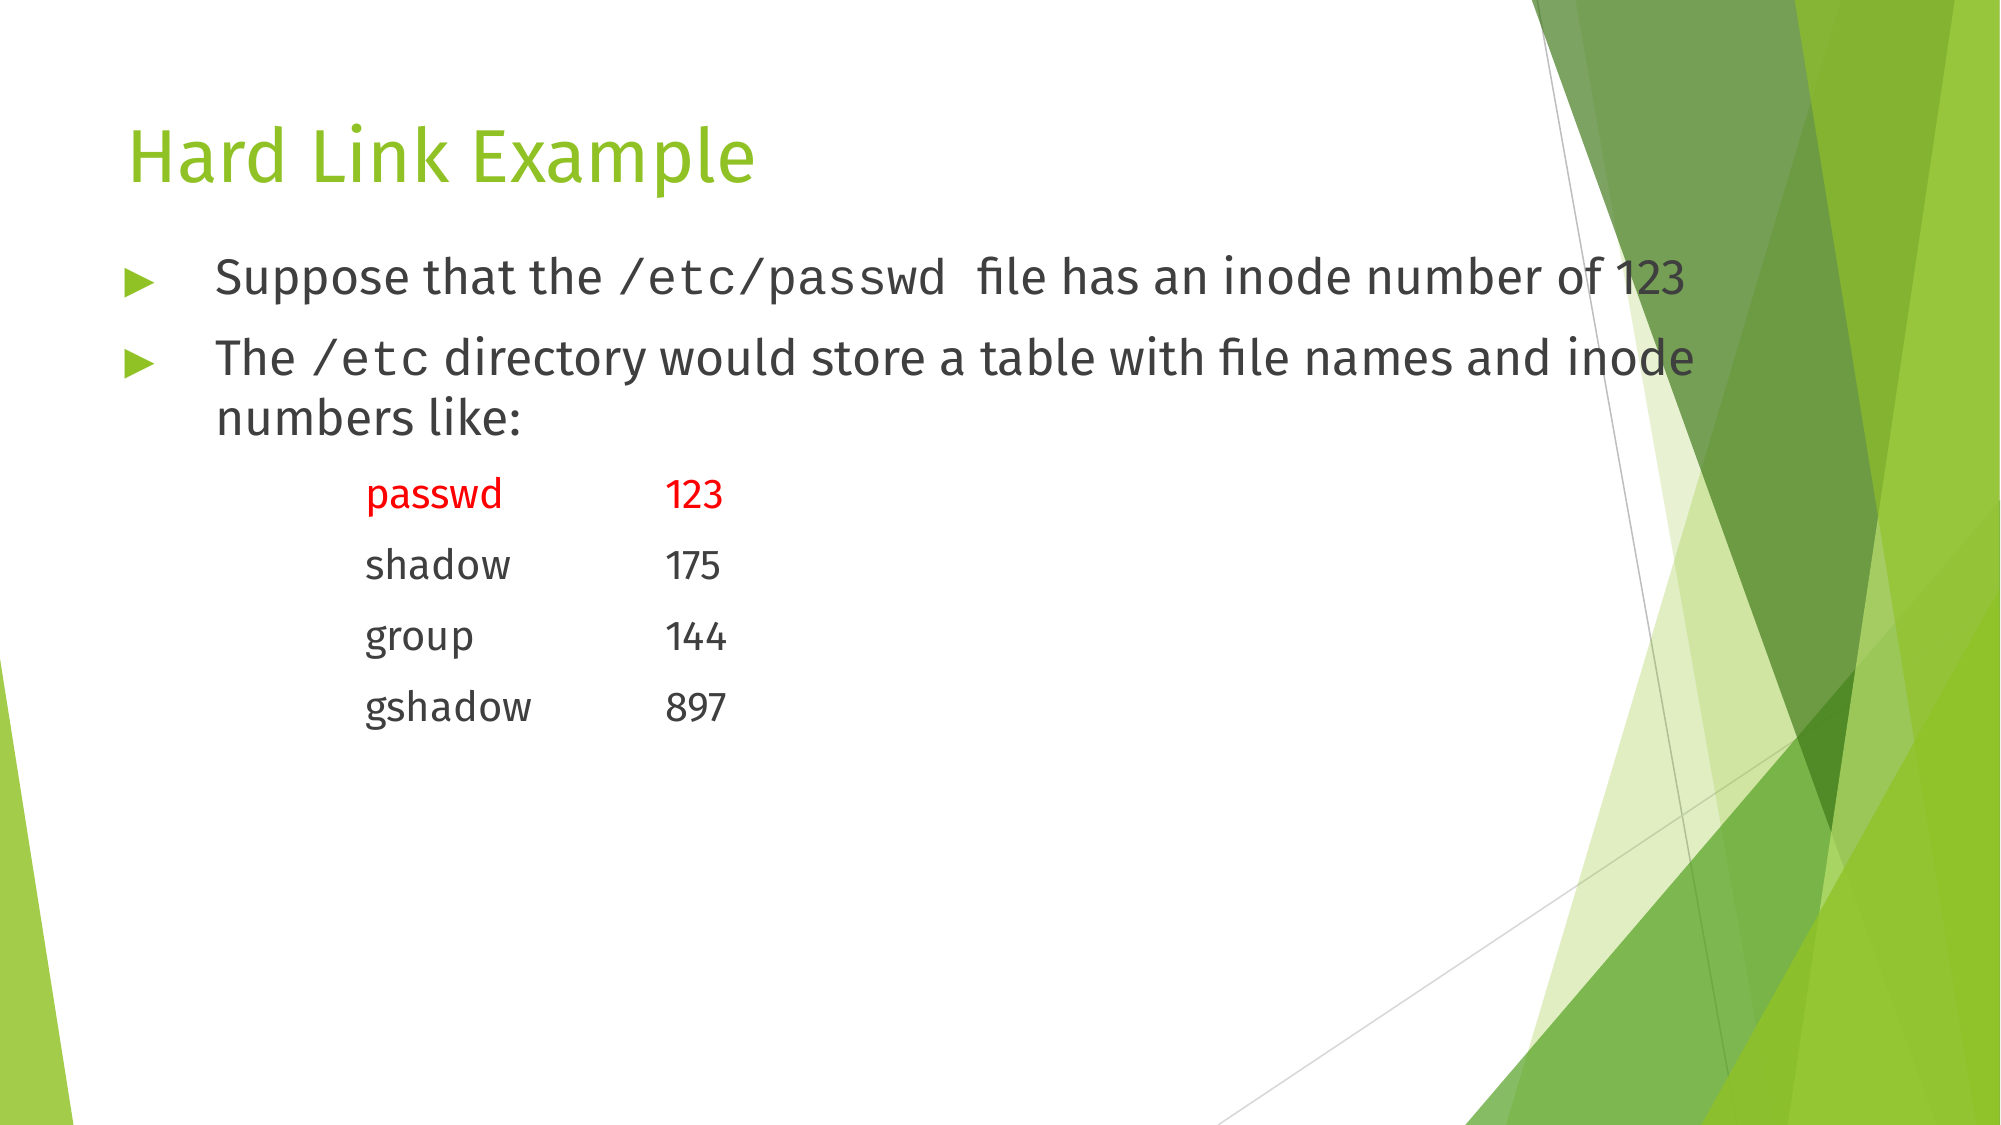

Hard Link Example
Suppose that the /etc/passwd file has an inode number of 123
The /etc directory would store a table with file names and inode numbers like:
		passwd		123
		shadow		175
		group		144
		gshadow	897